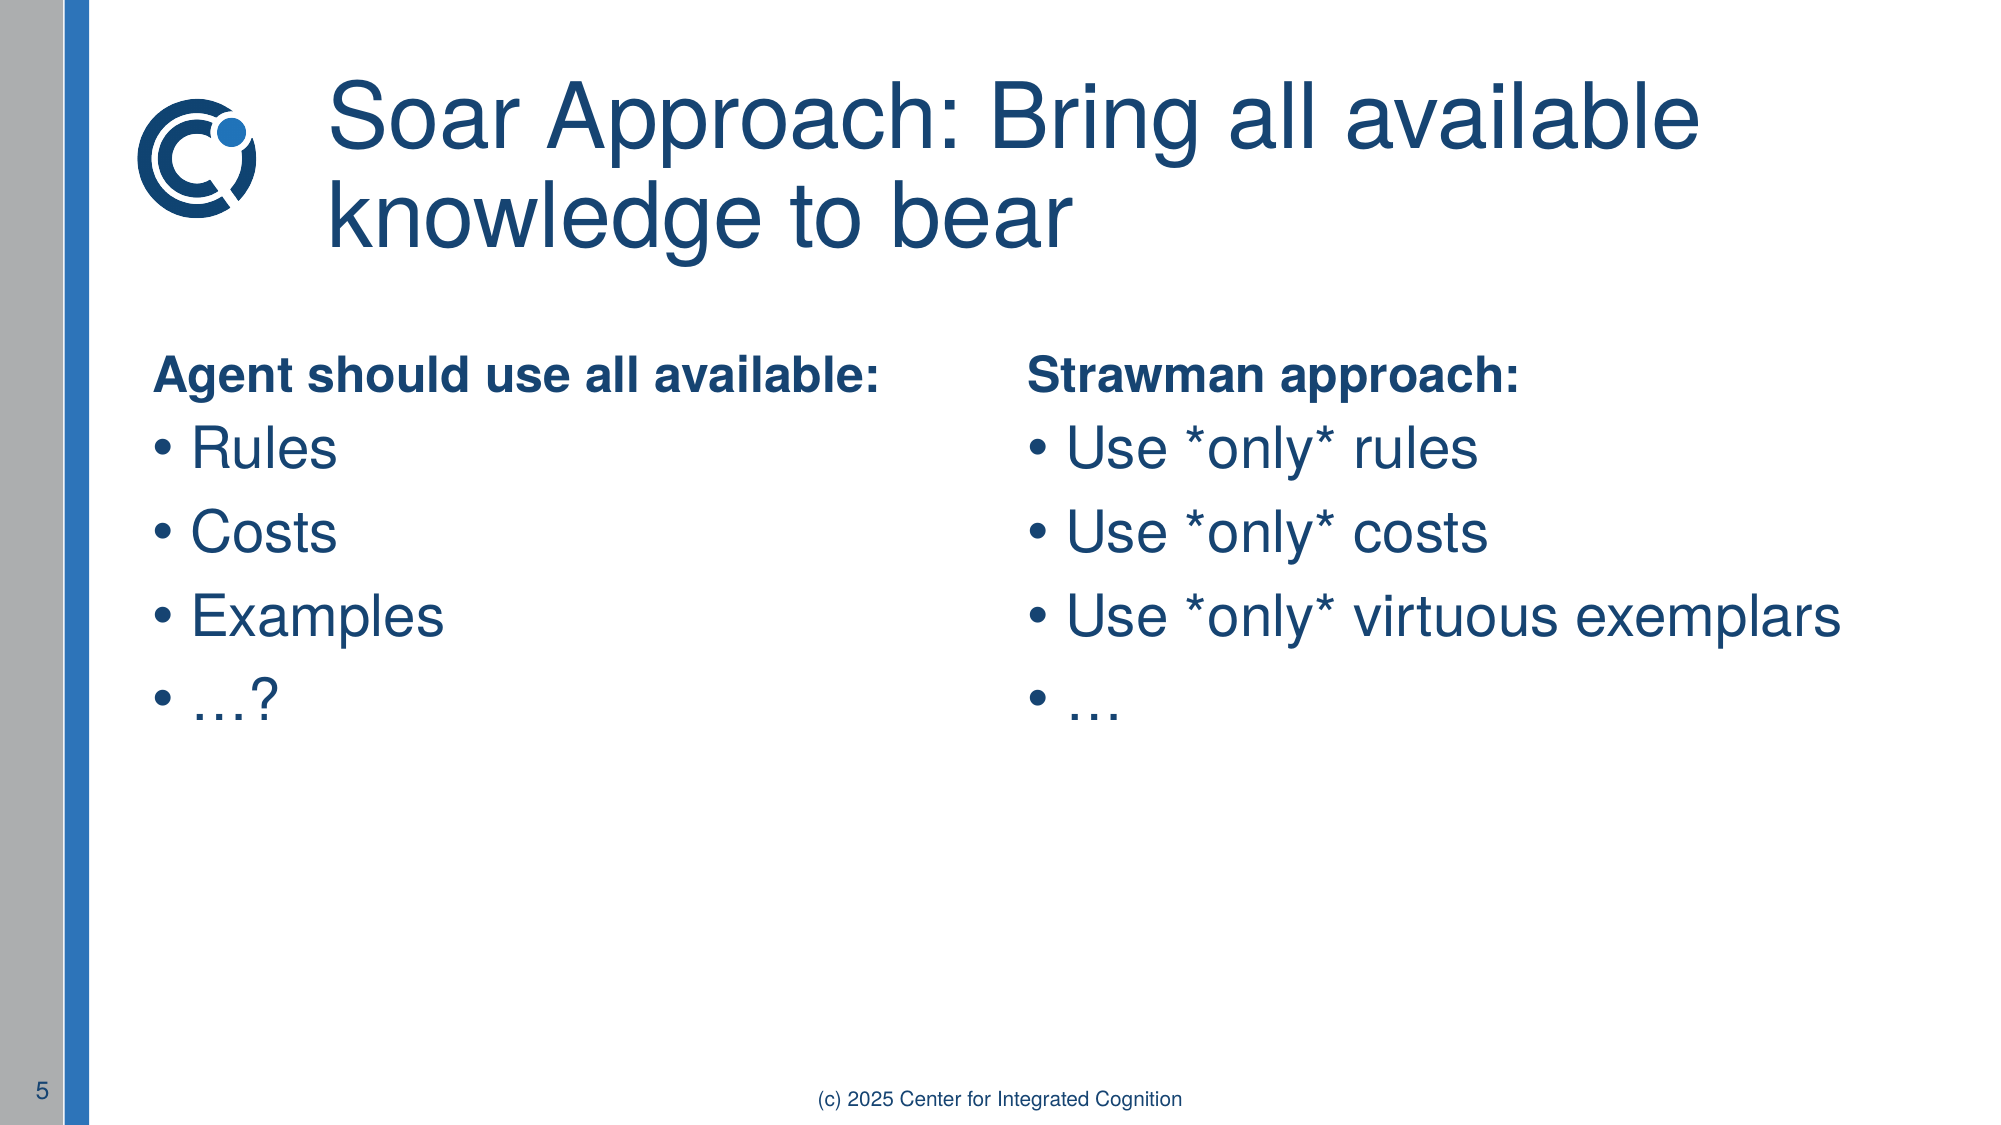

Soar Approach: Bring all available knowledge to bear
Agent should use all available:
Strawman approach:
Rules
Costs
Examples
…?
Use *only* rules
Use *only* costs
Use *only* virtuous exemplars
…
5
(c) 2025 Center for Integrated Cognition